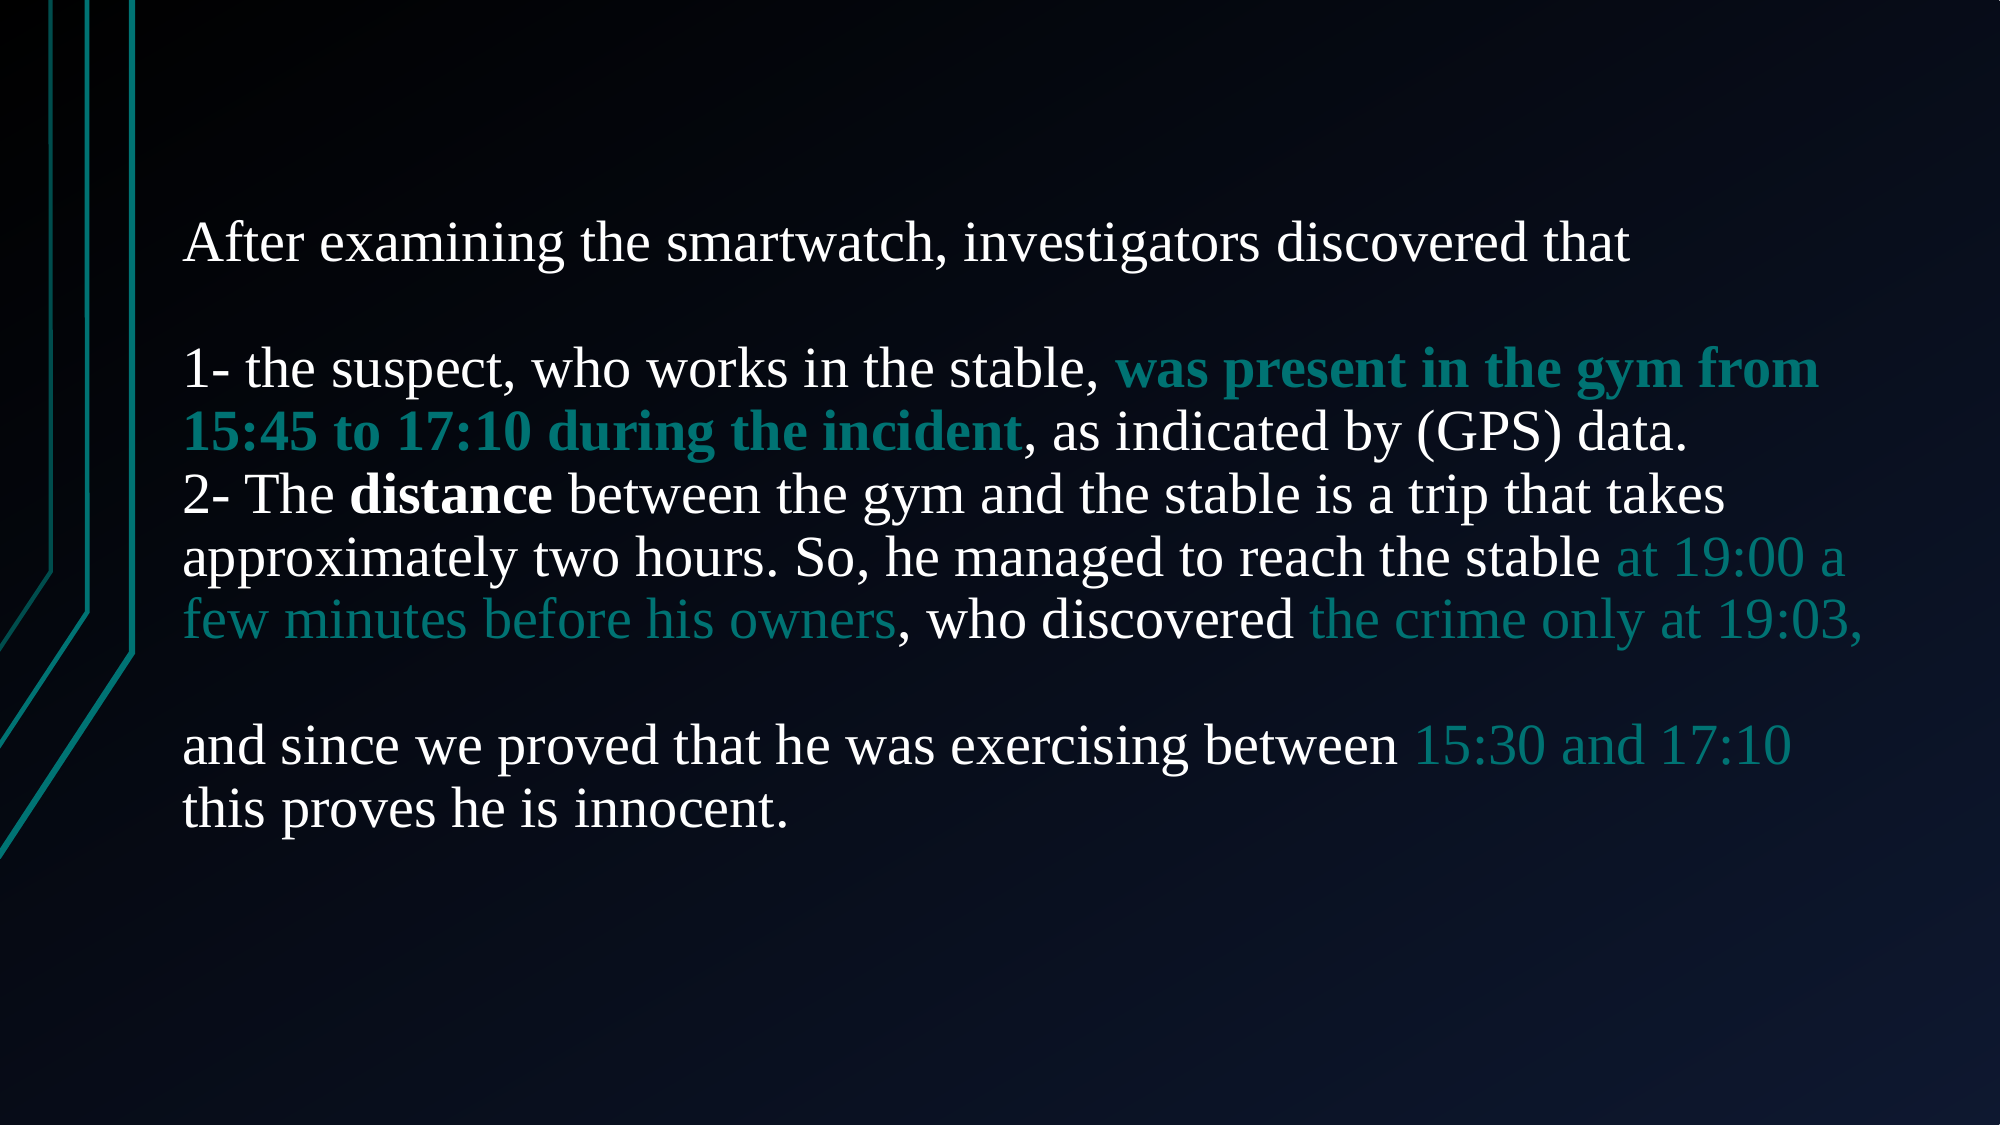

# After examining the smartwatch, investigators discovered that 1- the suspect, who works in the stable, was present in the gym from 15:45 to 17:10 during the incident, as indicated by (GPS) data. 2- The distance between the gym and the stable is a trip that takes approximately two hours. So, he managed to reach the stable at 19:00 a few minutes before his owners, who discovered the crime only at 19:03, and since we proved that he was exercising between 15:30 and 17:10 this proves he is innocent.